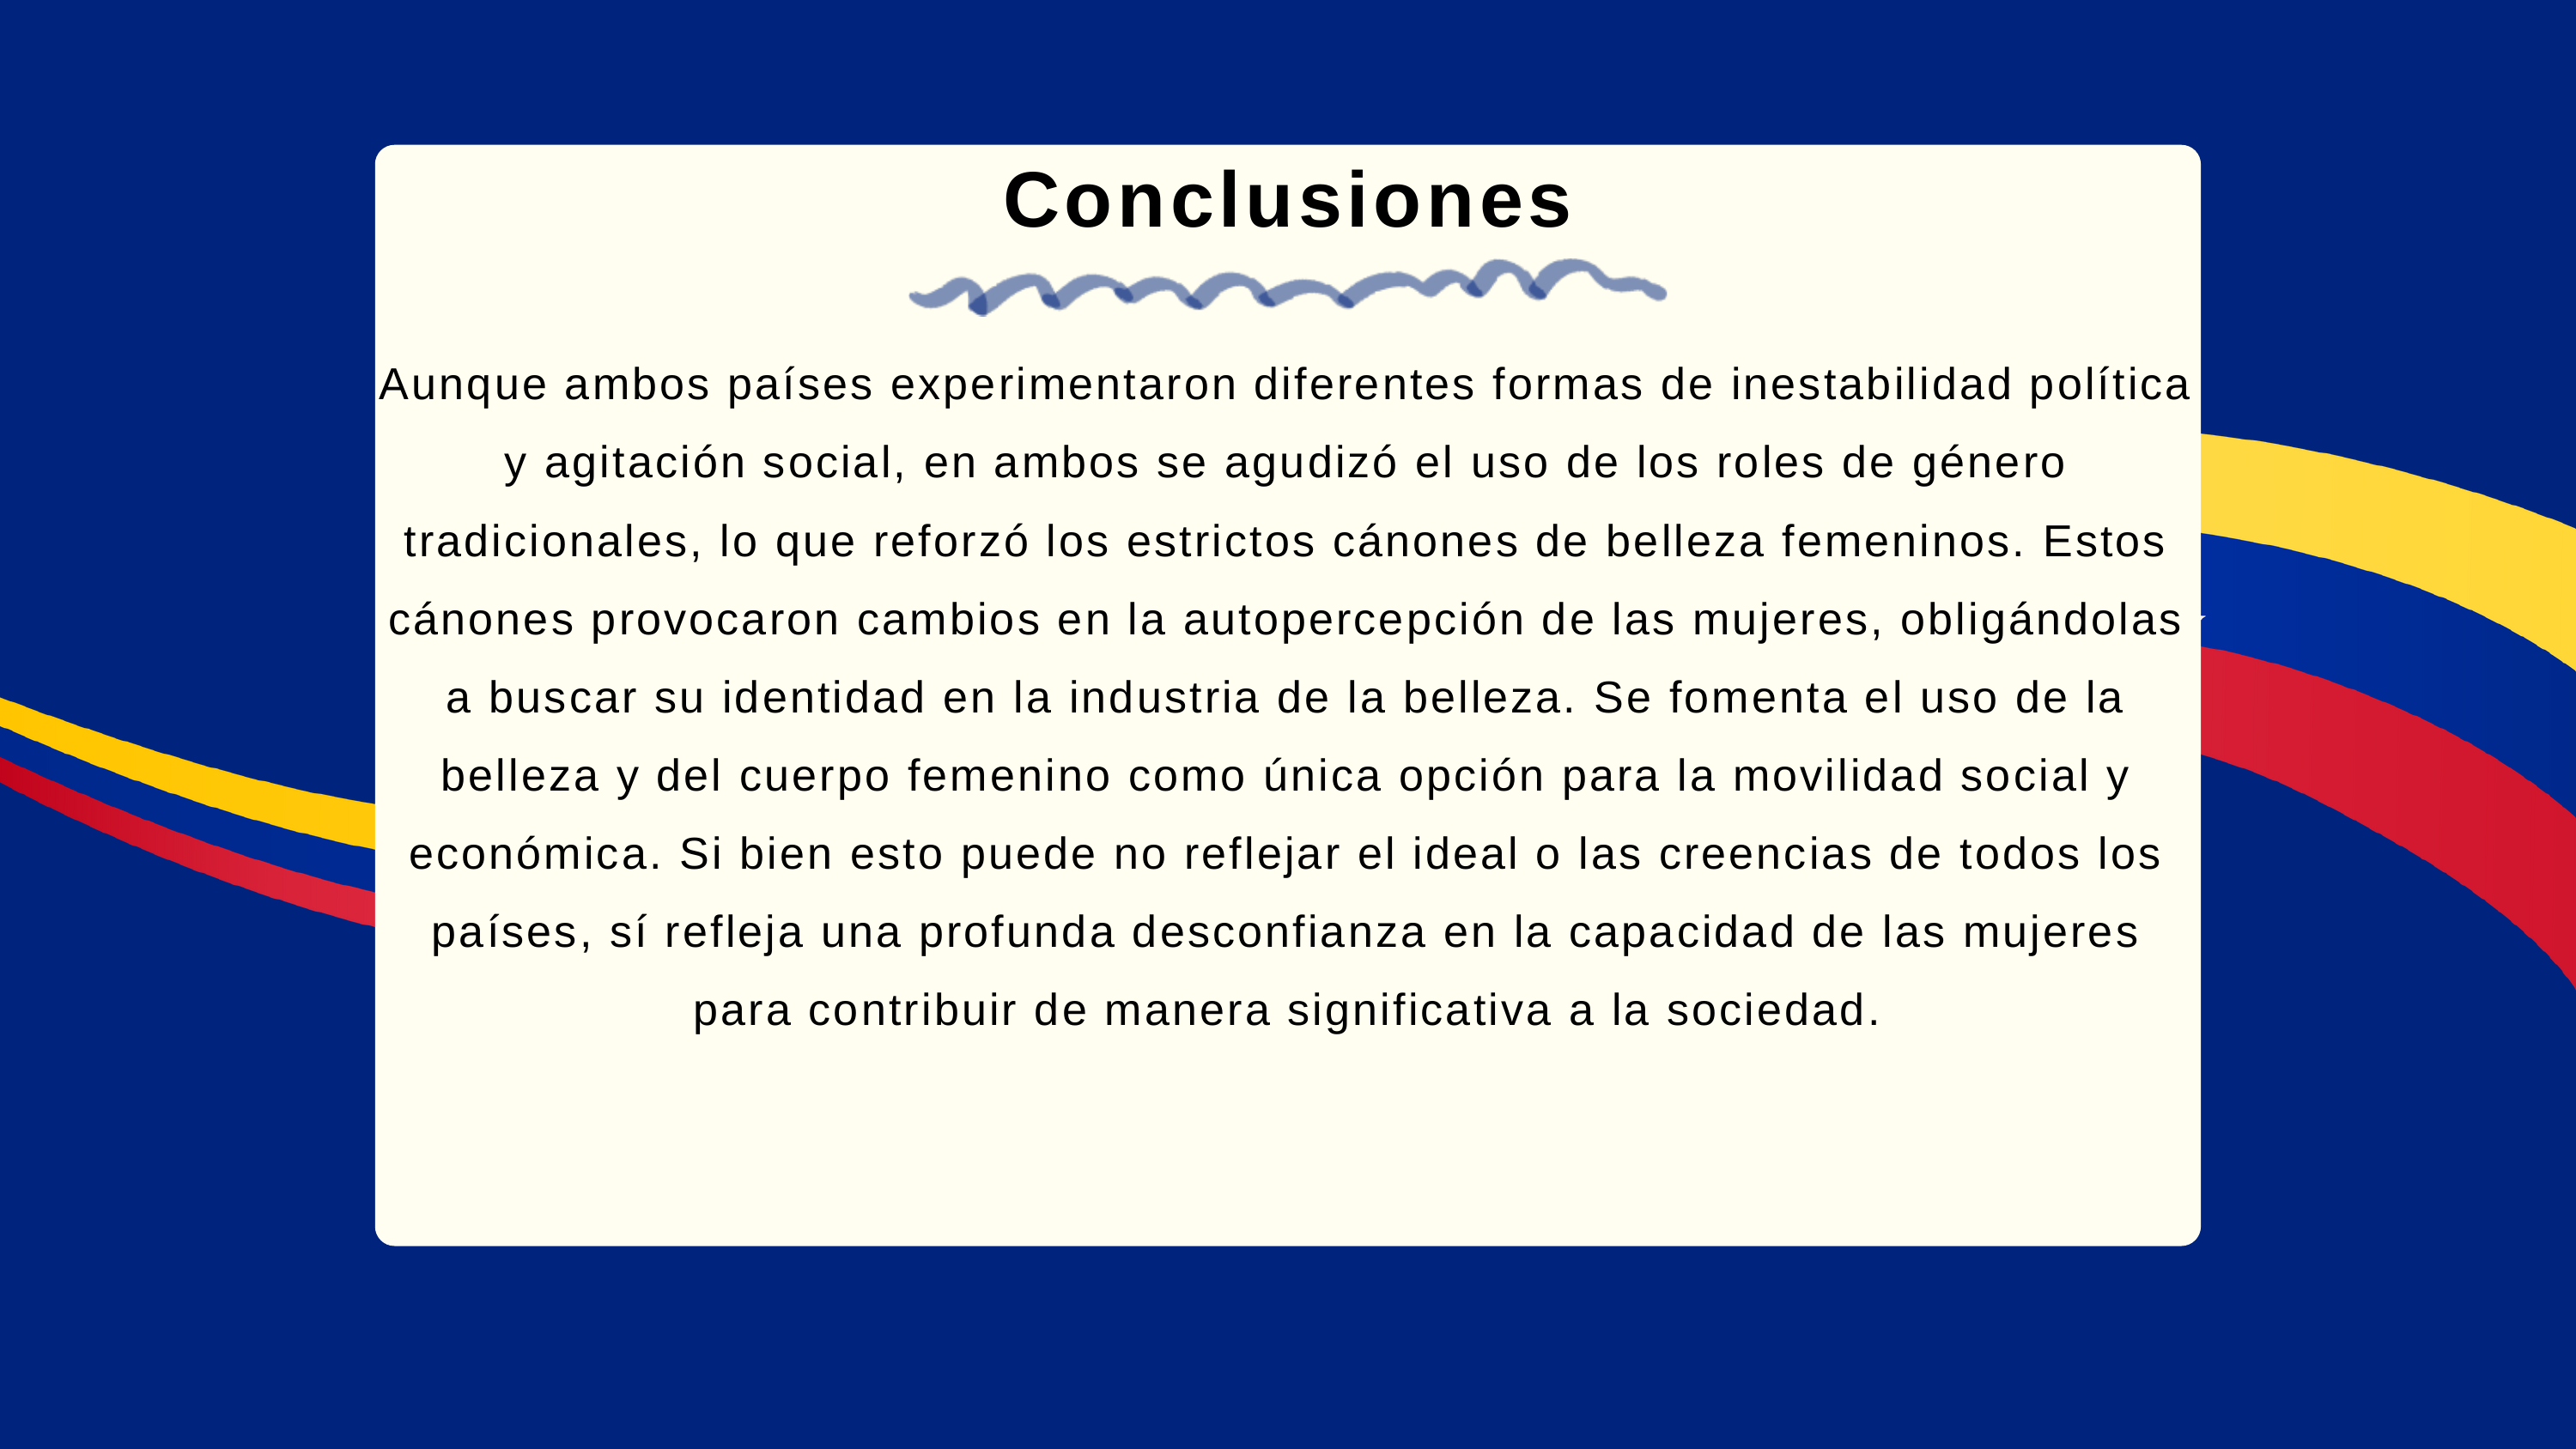

Conclusiones

Aunque ambos países experimentaron diferentes formas de inestabilidad política y agitación social, en ambos se agudizó el uso de los roles de género tradicionales, lo que reforzó los estrictos cánones de belleza femeninos. Estos cánones provocaron cambios en la autopercepción de las mujeres, obligándolas a buscar su identidad en la industria de la belleza. Se fomenta el uso de la belleza y del cuerpo femenino como única opción para la movilidad social y económica. Si bien esto puede no reflejar el ideal o las creencias de todos los países, sí refleja una profunda desconfianza en la capacidad de las mujeres para contribuir de manera significativa a la sociedad.